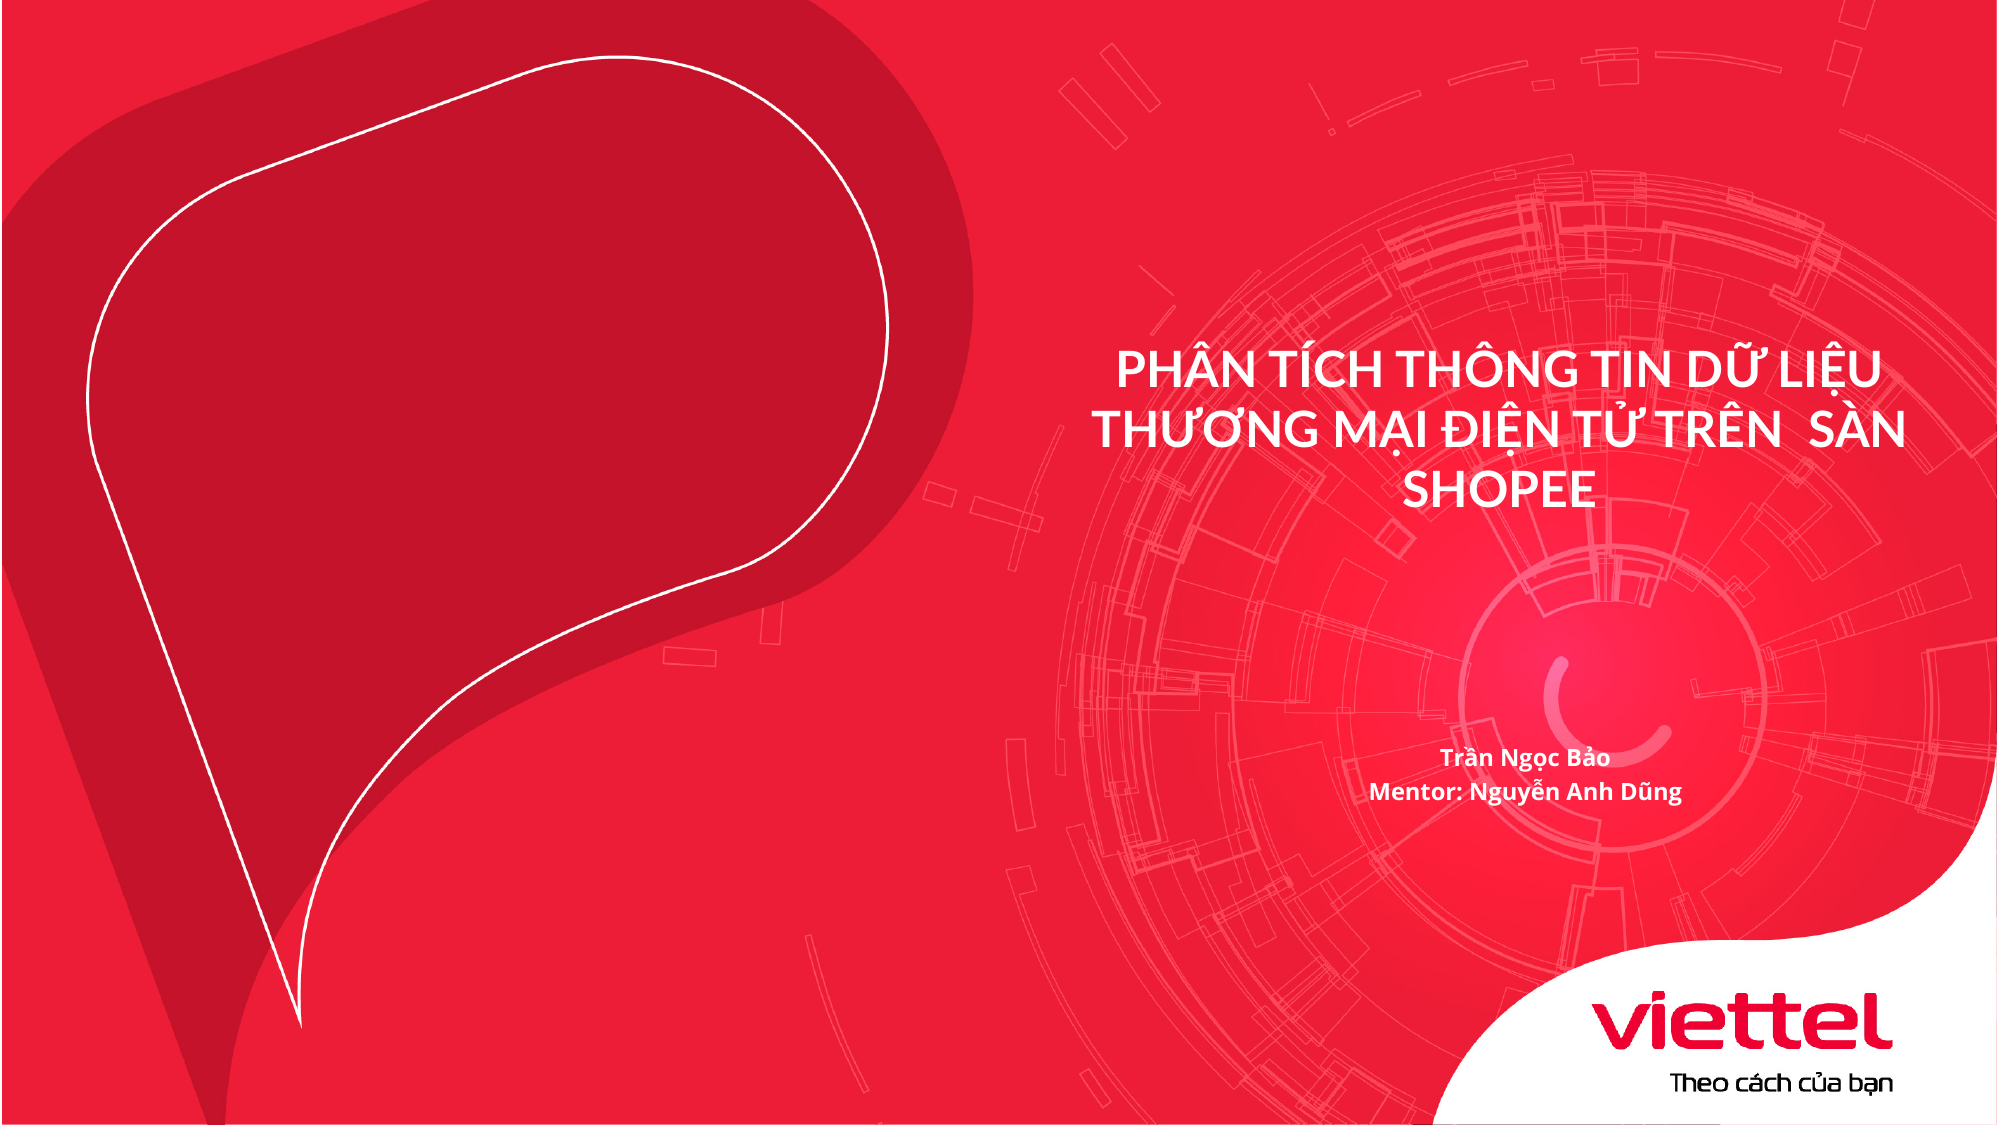

PHÂN TÍCH THÔNG TIN DỮ LIỆU
THƯƠNG MẠI ĐIỆN TỬ TRÊN  SÀN SHOPEE
# Trần Ngọc Bảo
Mentor: Nguyễn Anh Dũng